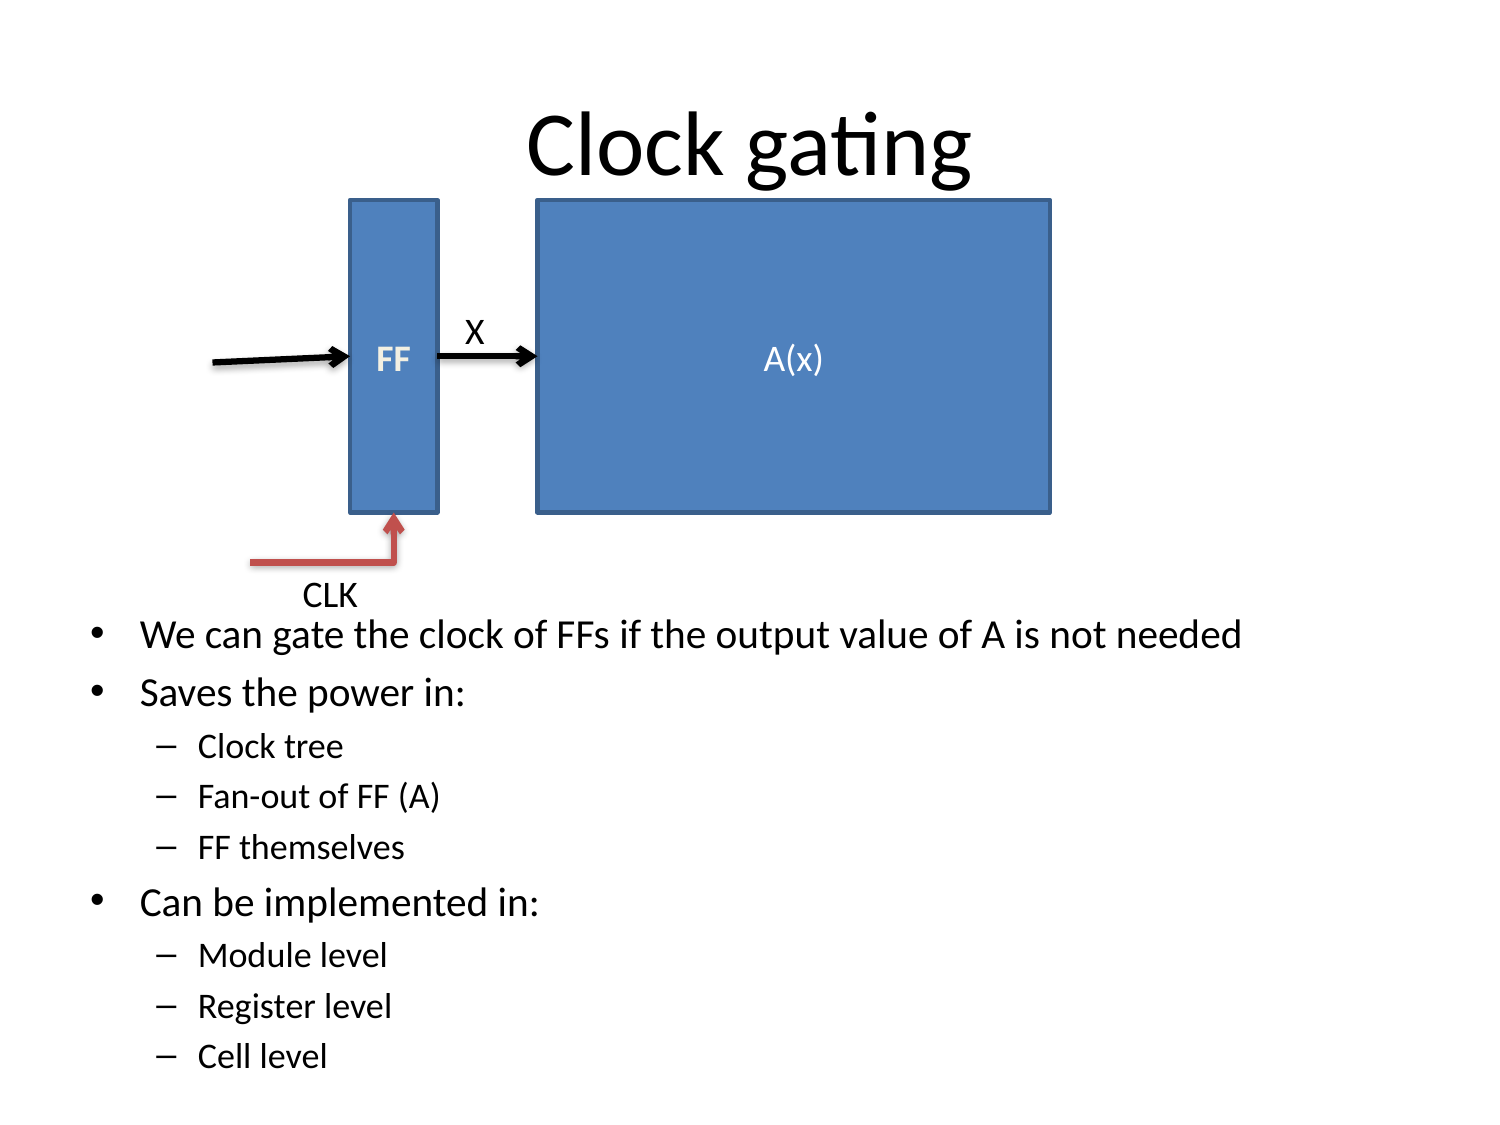

# Clock gating
FF
A(x)
X
CLK
We can gate the clock of FFs if the output value of A is not needed
Saves the power in:
Clock tree
Fan-out of FF (A)
FF themselves
Can be implemented in:
Module level
Register level
Cell level